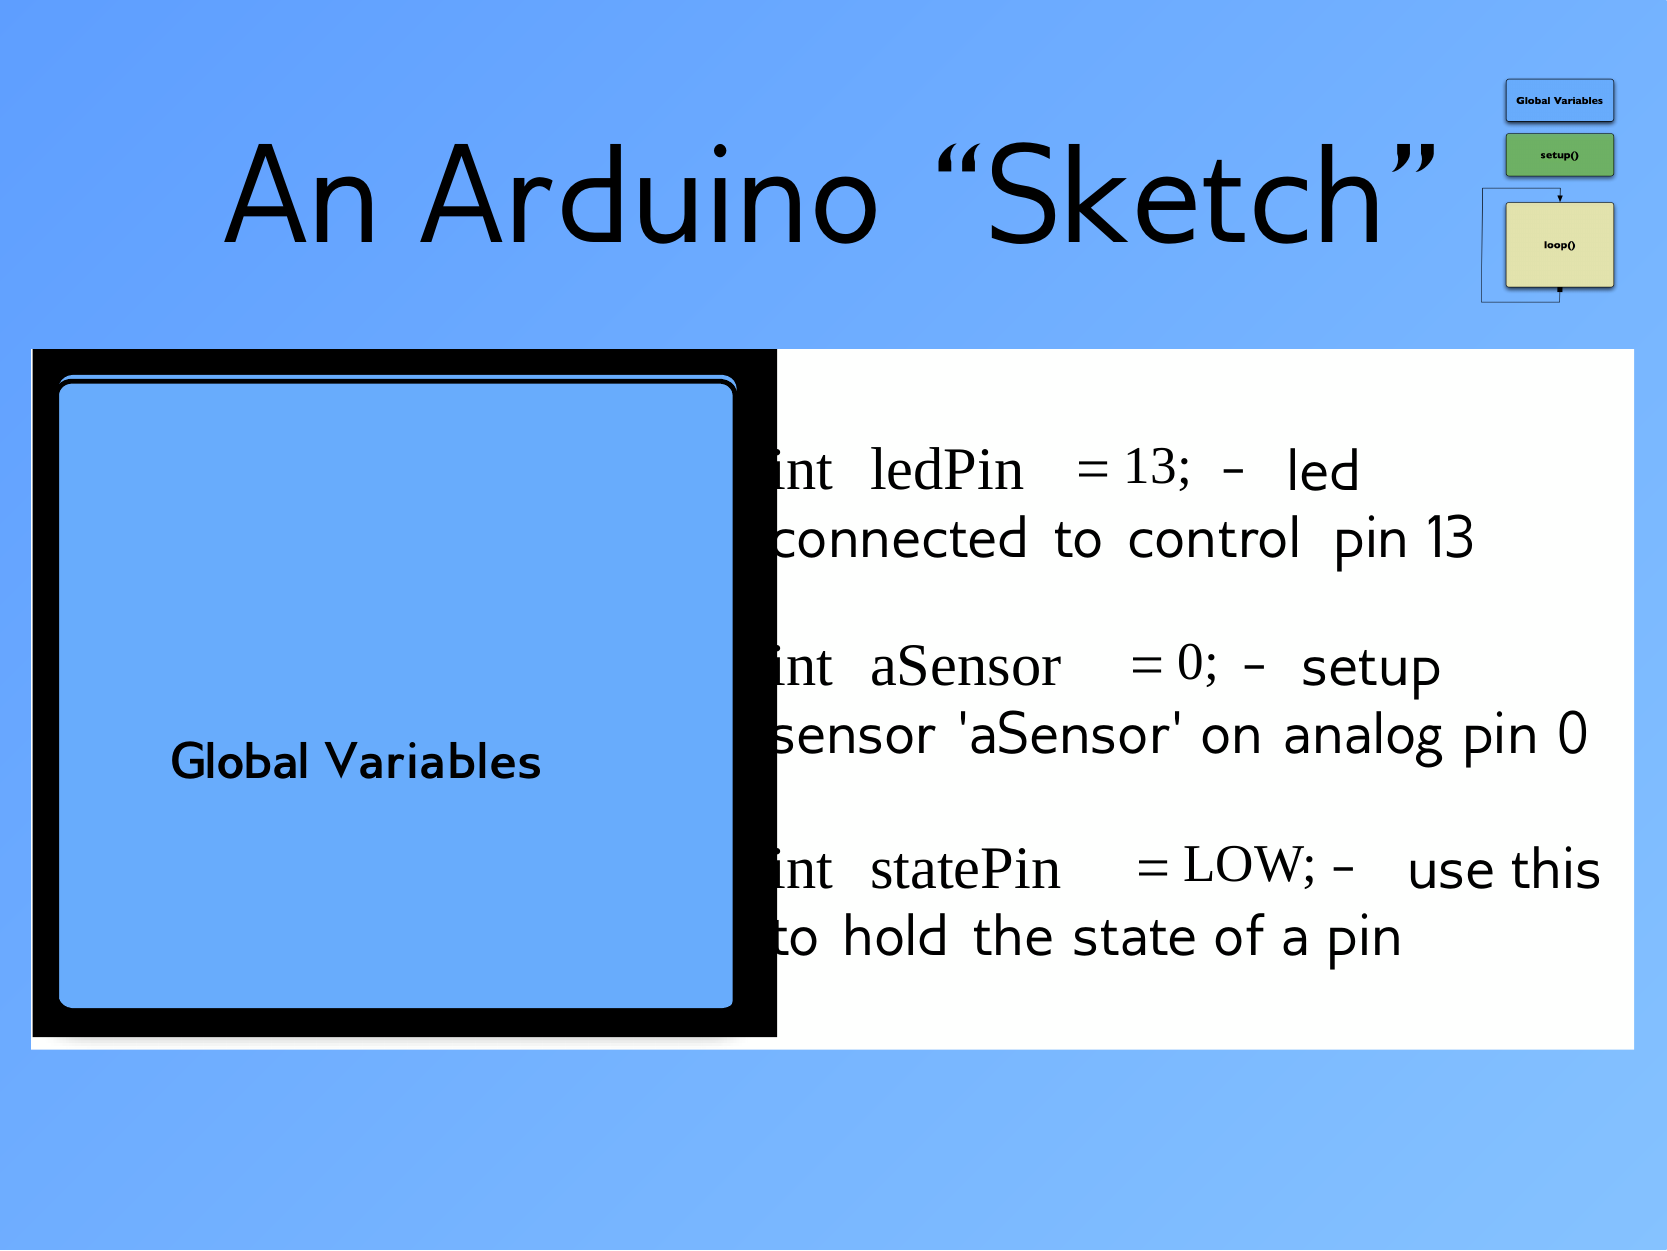

An
Arduino
“Sketch”

Global Variables

13;  –
led
int
ledPin
=
connected
to
control
pin
13
0; –
setup
int
aSensor
=

sensor
'aSensor'
on
analog
pin
0
LOW; –
use
this
int
statePin
=
to
hold
the
state
of
a
pin